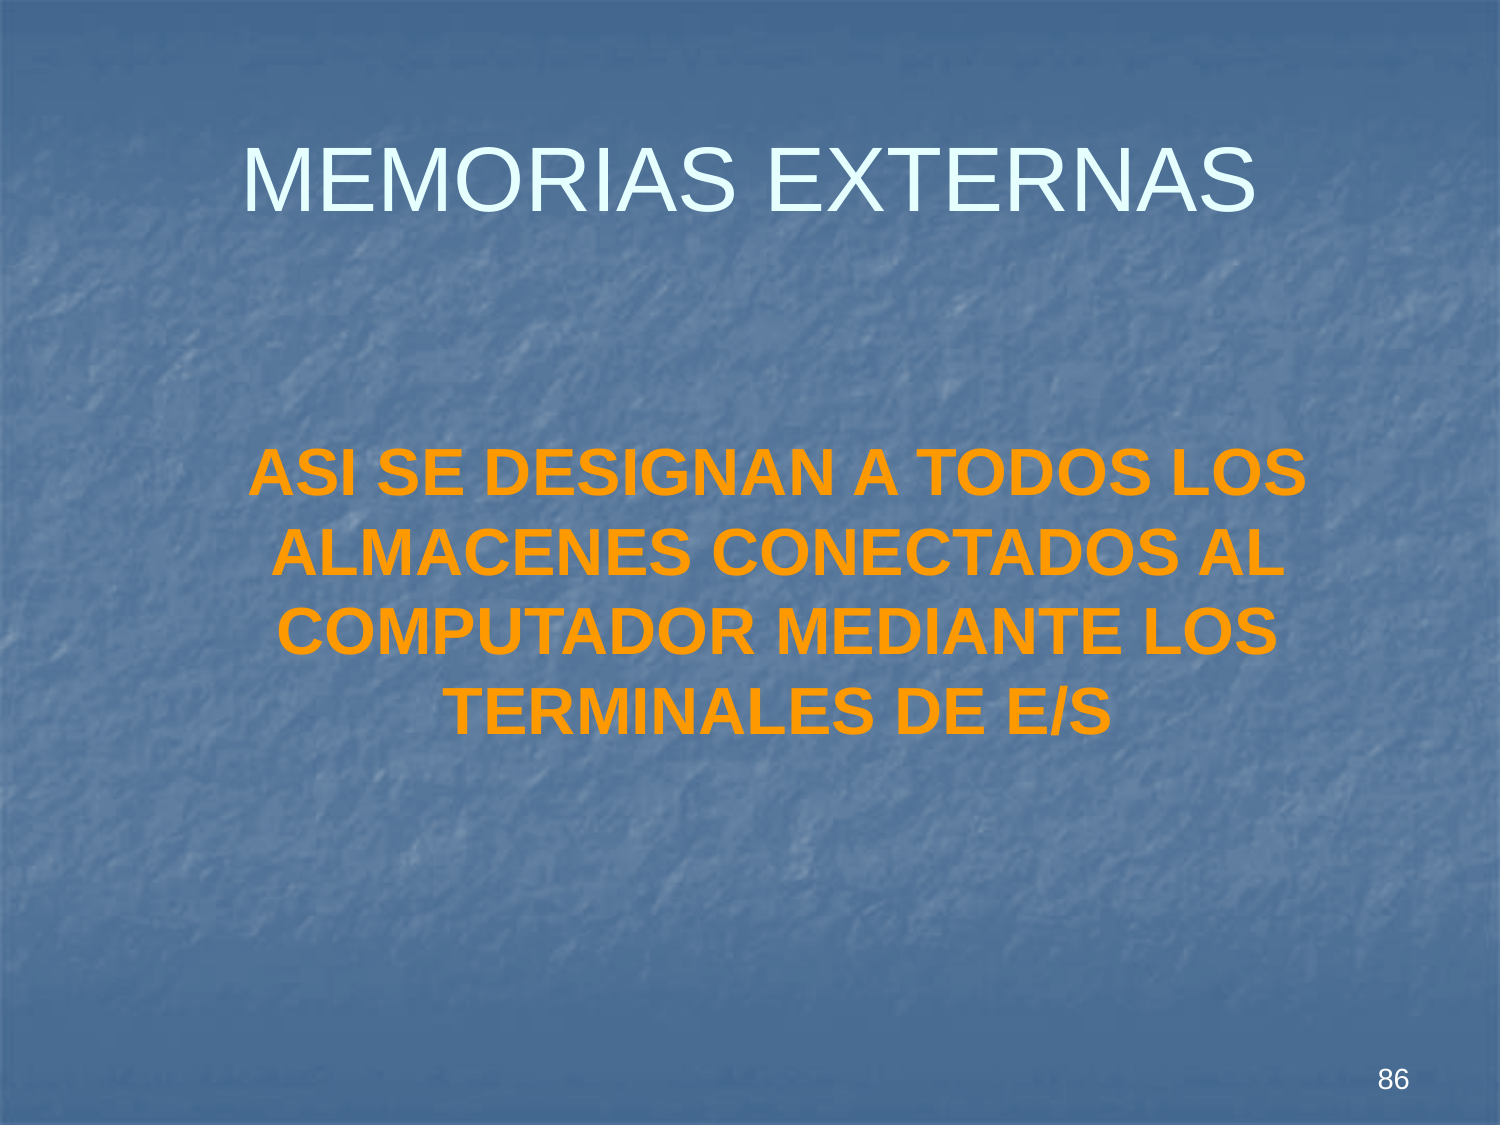

# MEMORIAS EXTERNAS
	ASI SE DESIGNAN A TODOS LOS ALMACENES CONECTADOS AL COMPUTADOR MEDIANTE LOS TERMINALES DE E/S
86